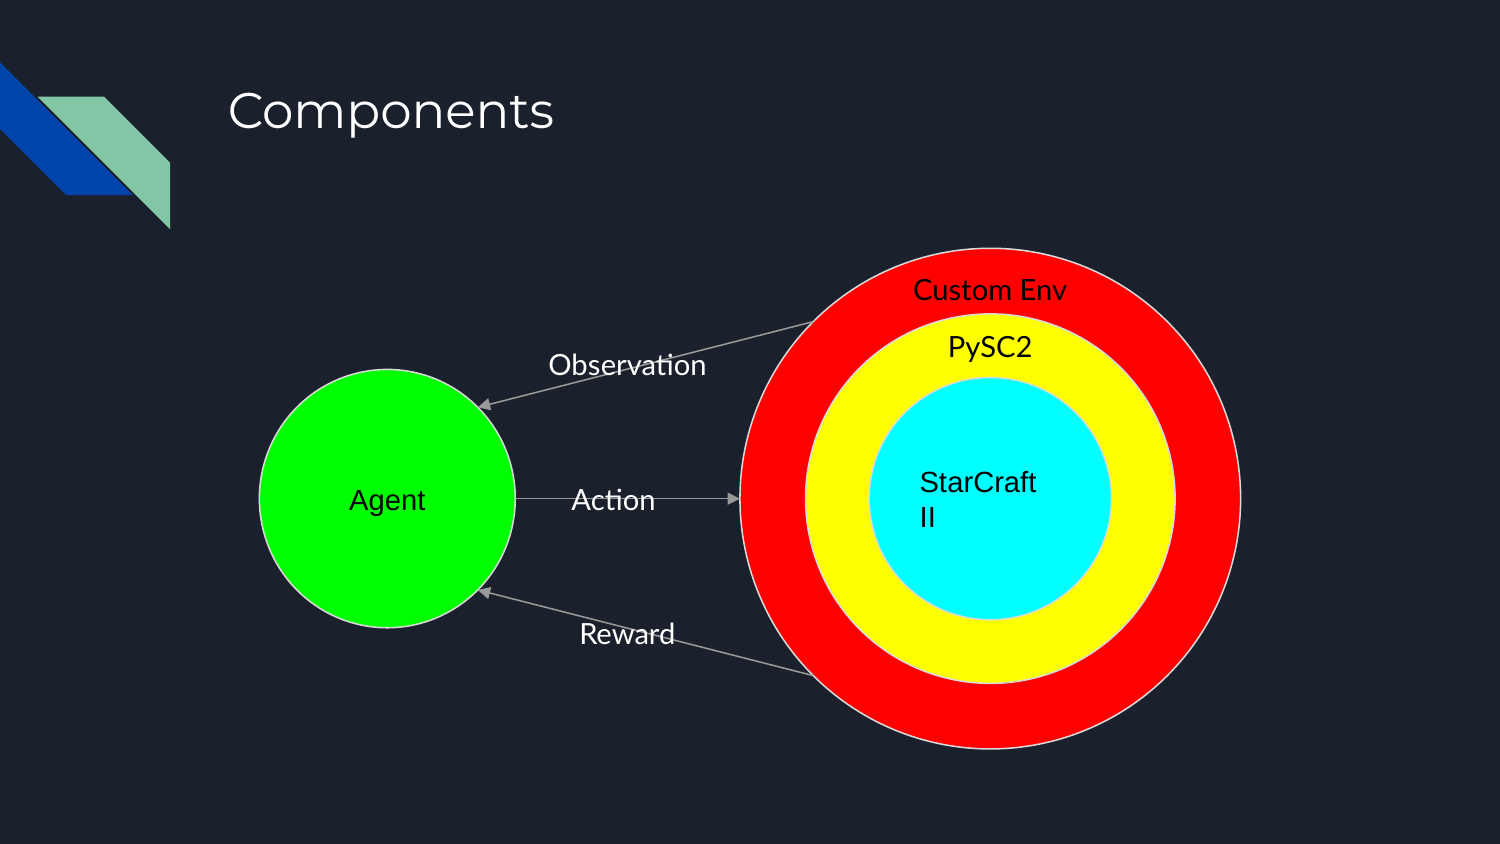

# Components

Custom Env

PySC2
Observation
Agent
StarCraft II
Action
Reward